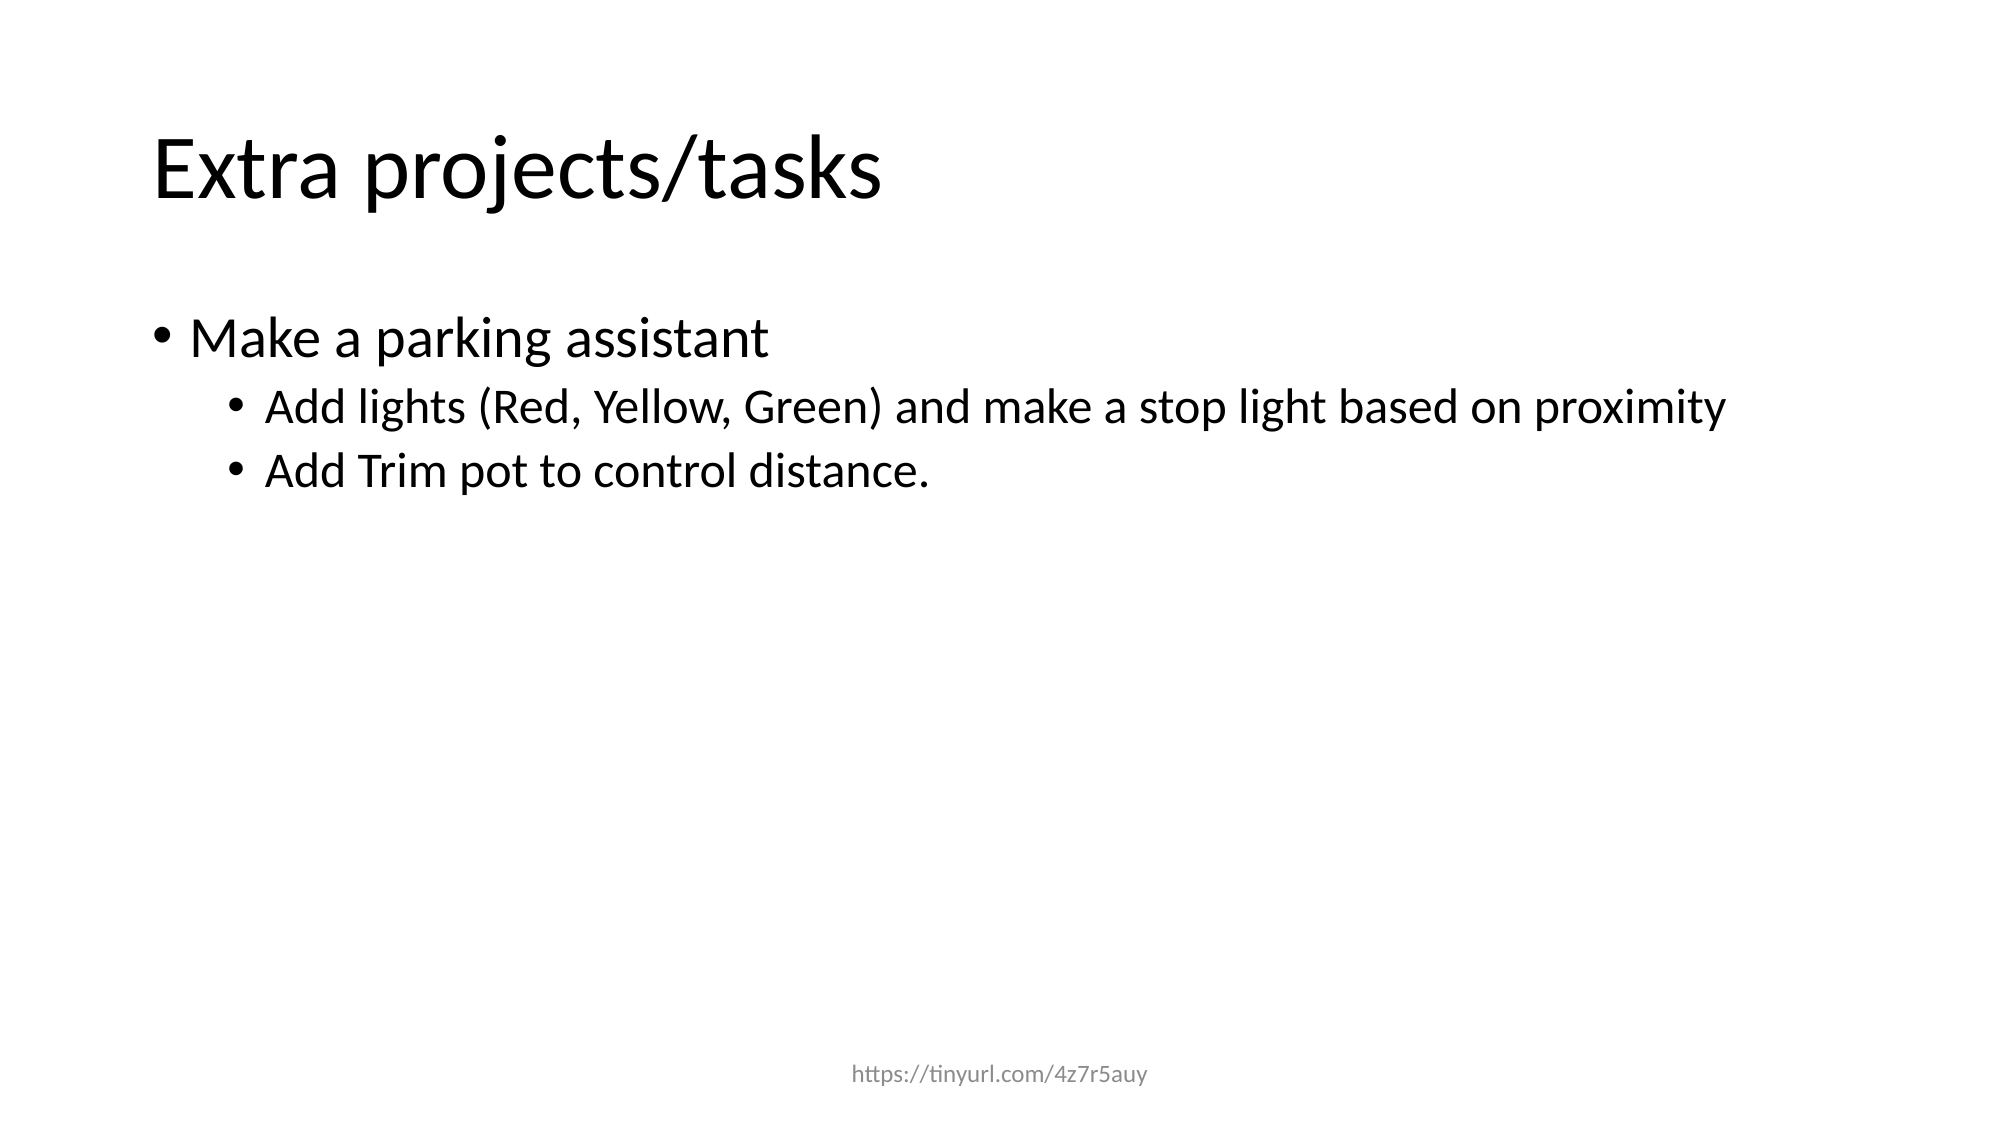

# Extra projects/tasks
Make a parking assistant
Add lights (Red, Yellow, Green) and make a stop light based on proximity
Add Trim pot to control distance.

https://tinyurl.com/4z7r5auy